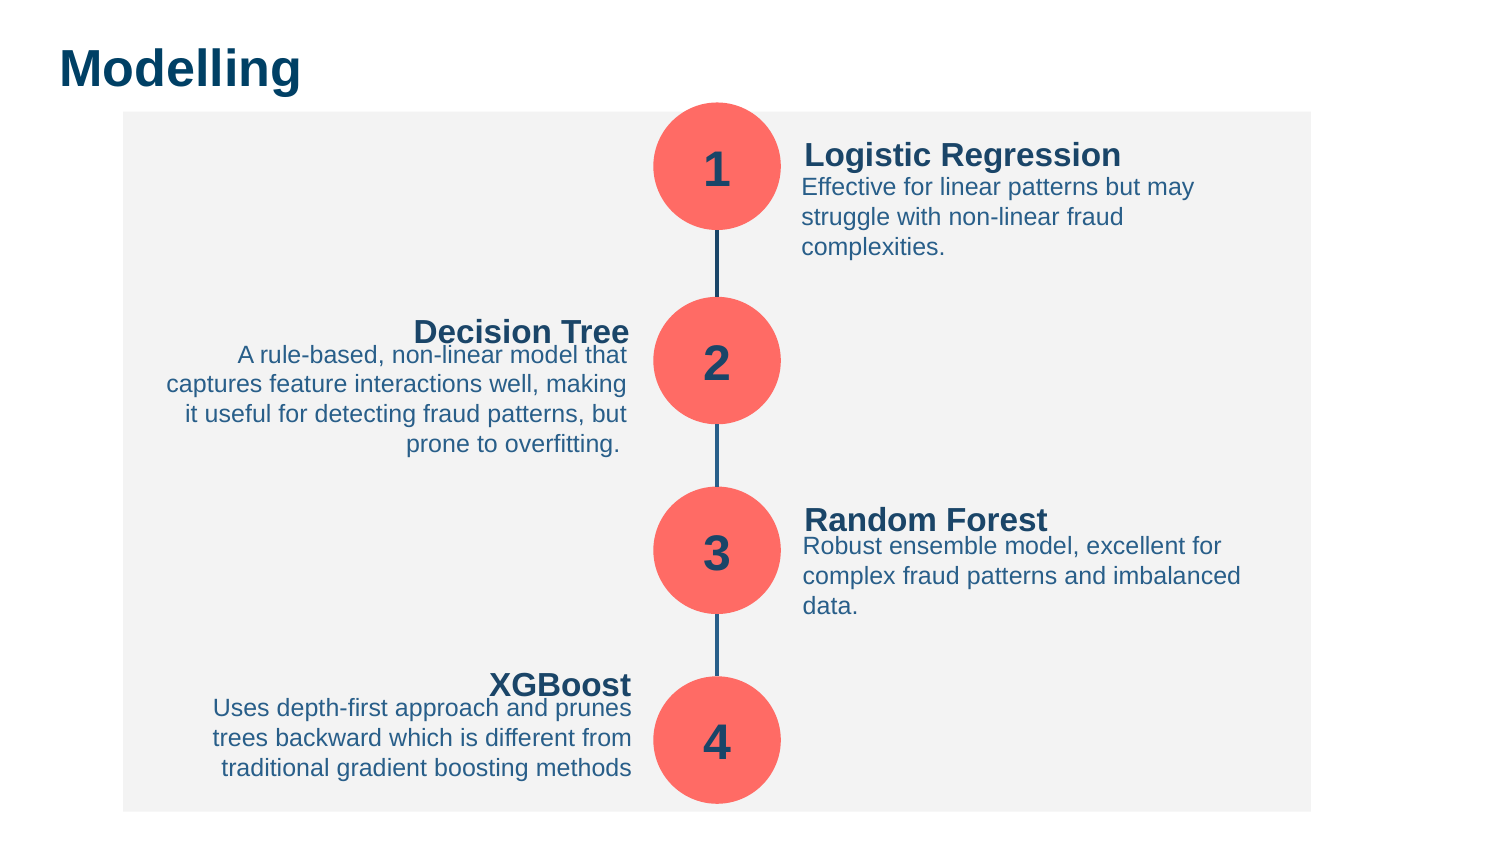

Modelling
1

Logistic Regression
Effective for linear patterns but may struggle with non-linear fraud complexities.
Decision Tree
2
A rule-based, non-linear model that captures feature interactions well, making it useful for detecting fraud patterns, but prone to overfitting.
Random Forest
3
Robust ensemble model, excellent for complex fraud patterns and imbalanced data.
XGBoost
Uses depth-first approach and prunes trees backward which is different from traditional gradient boosting methods
4